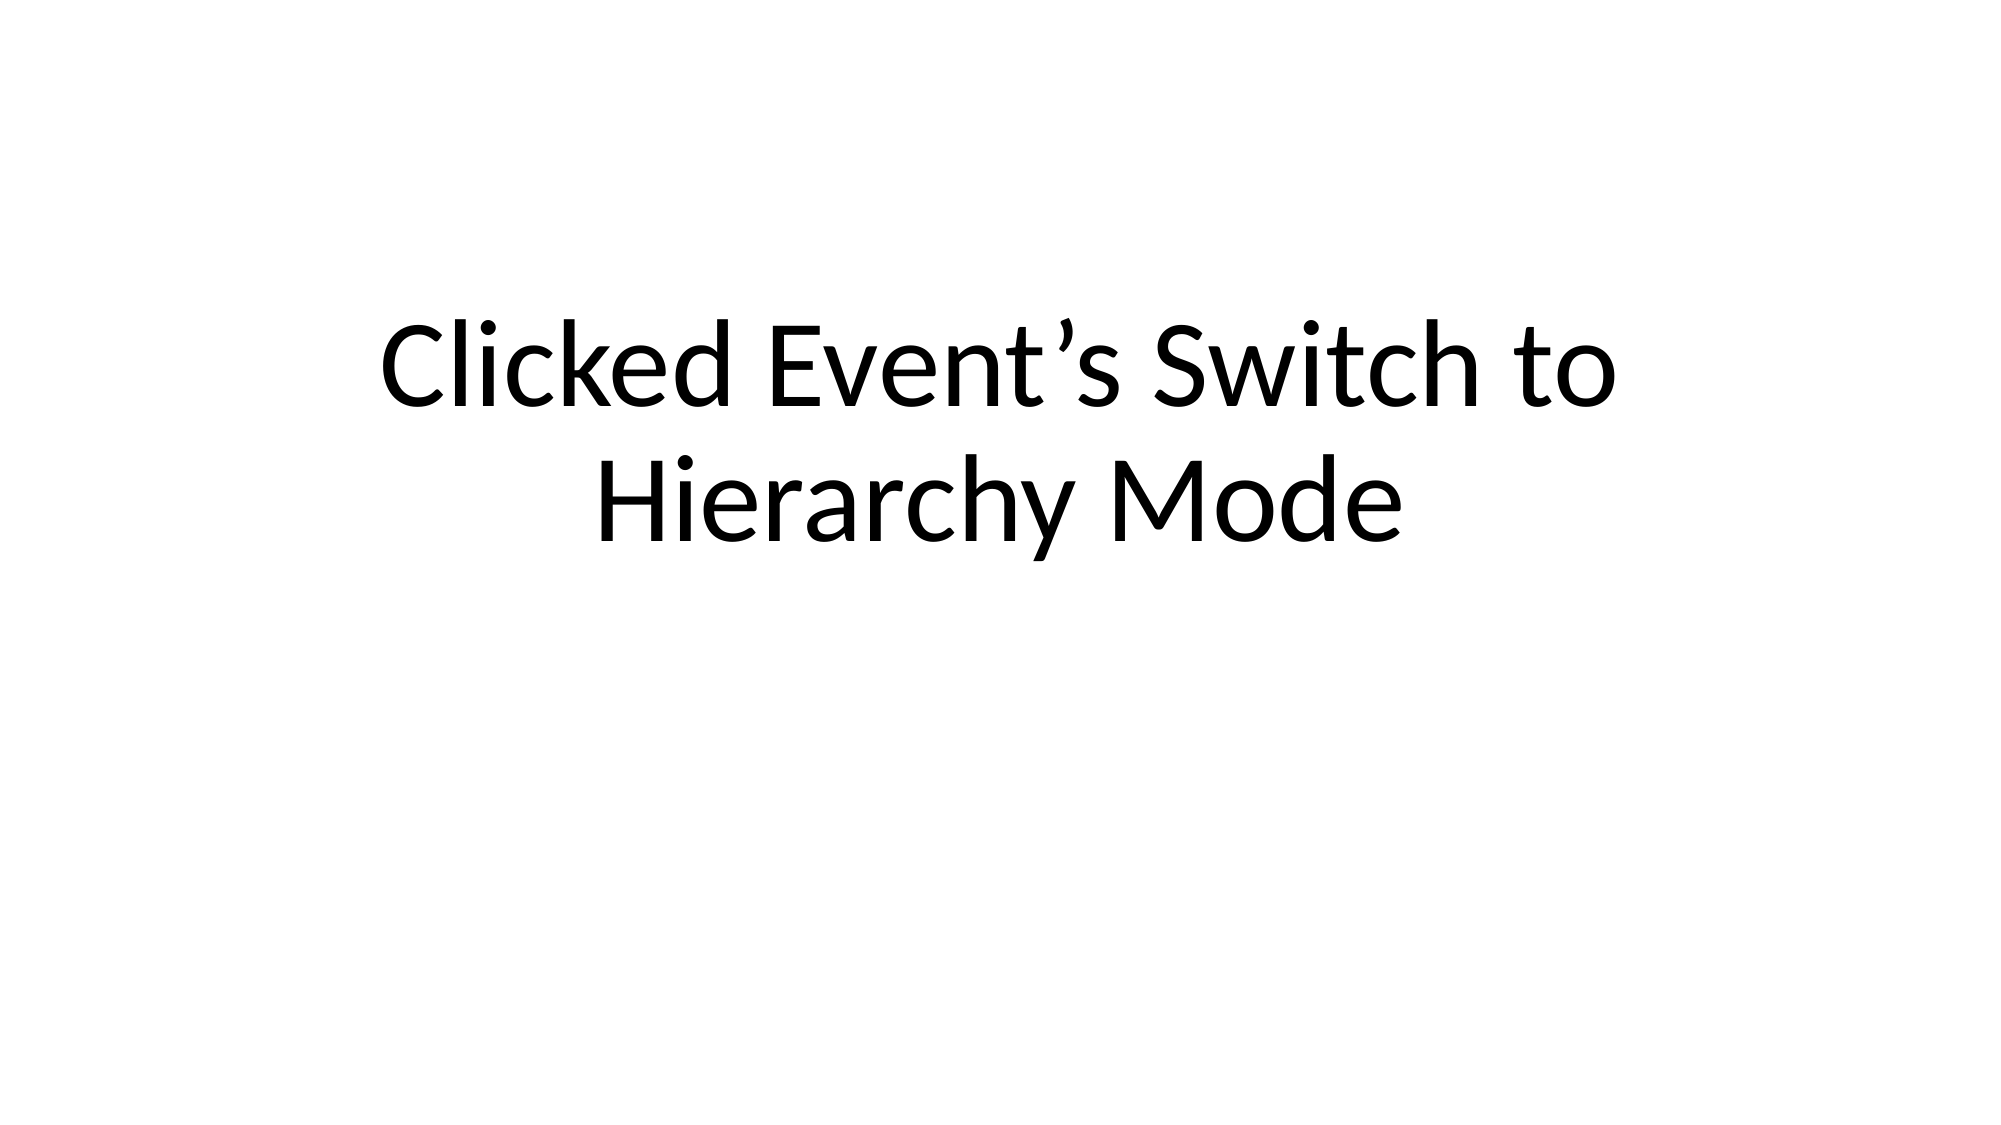

# Clicked Event’s Switch to Hierarchy Mode